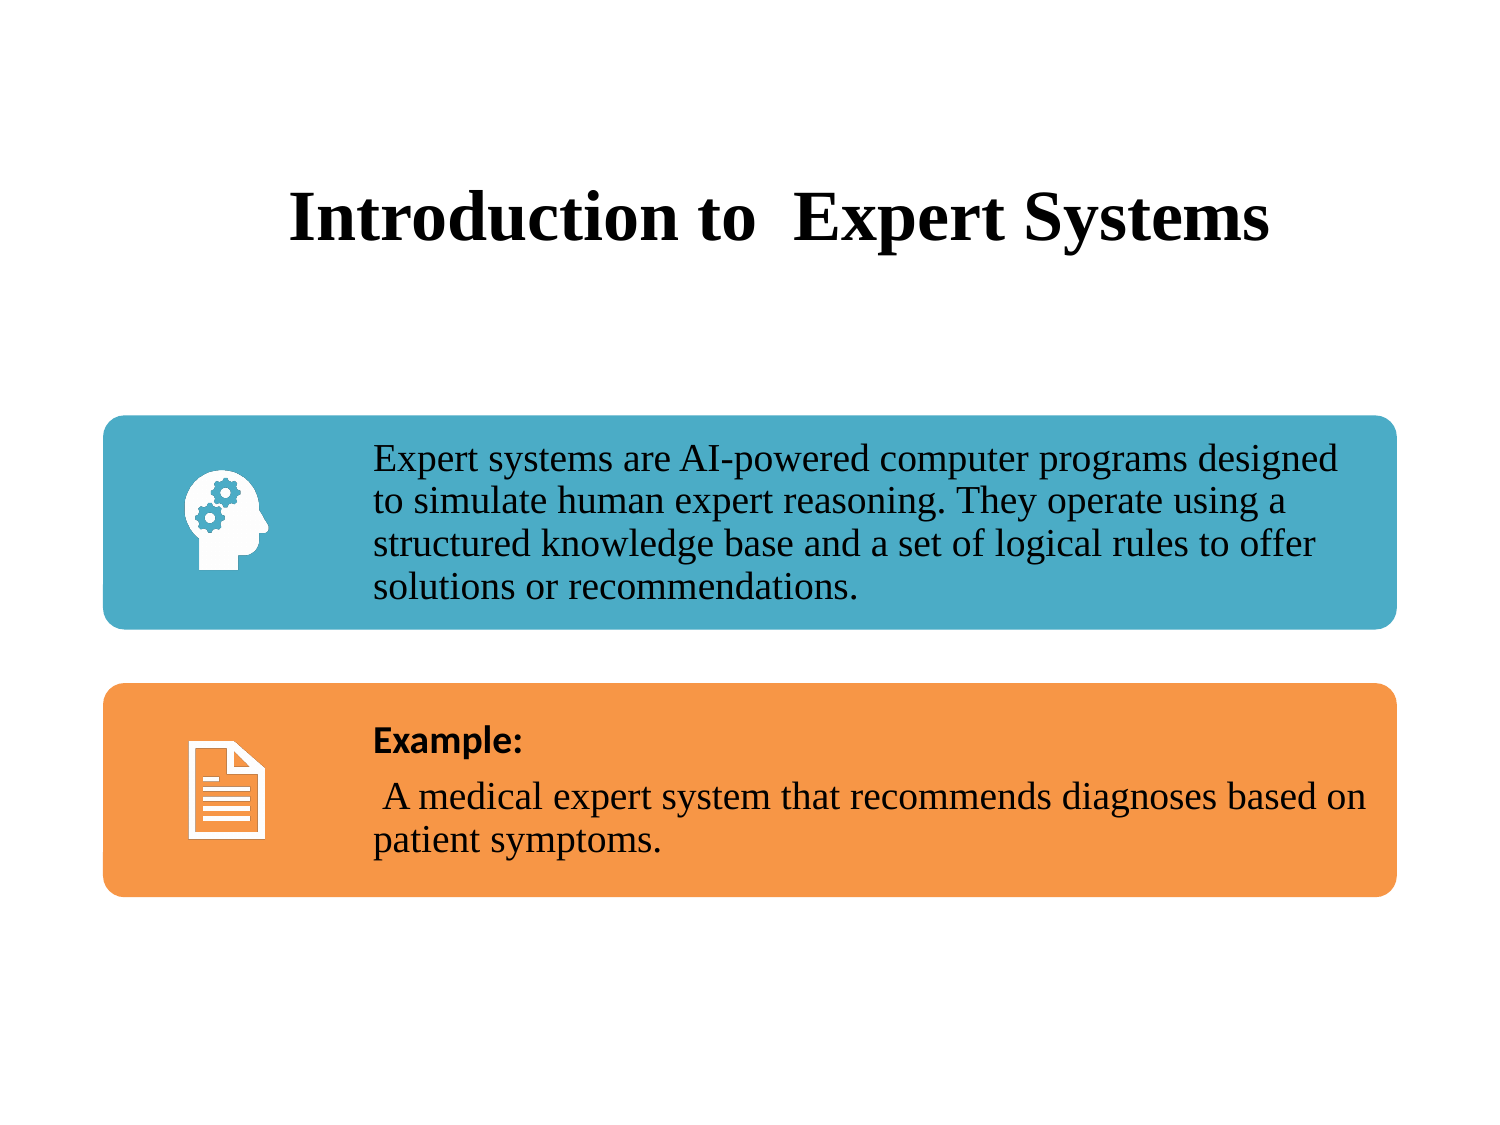

# Introduction to  Expert Systems
Expert systems are AI-powered computer programs designed to simulate human expert reasoning. They operate using a structured knowledge base and a set of logical rules to offer solutions or recommendations.
Example:
 A medical expert system that recommends diagnoses based on patient symptoms.